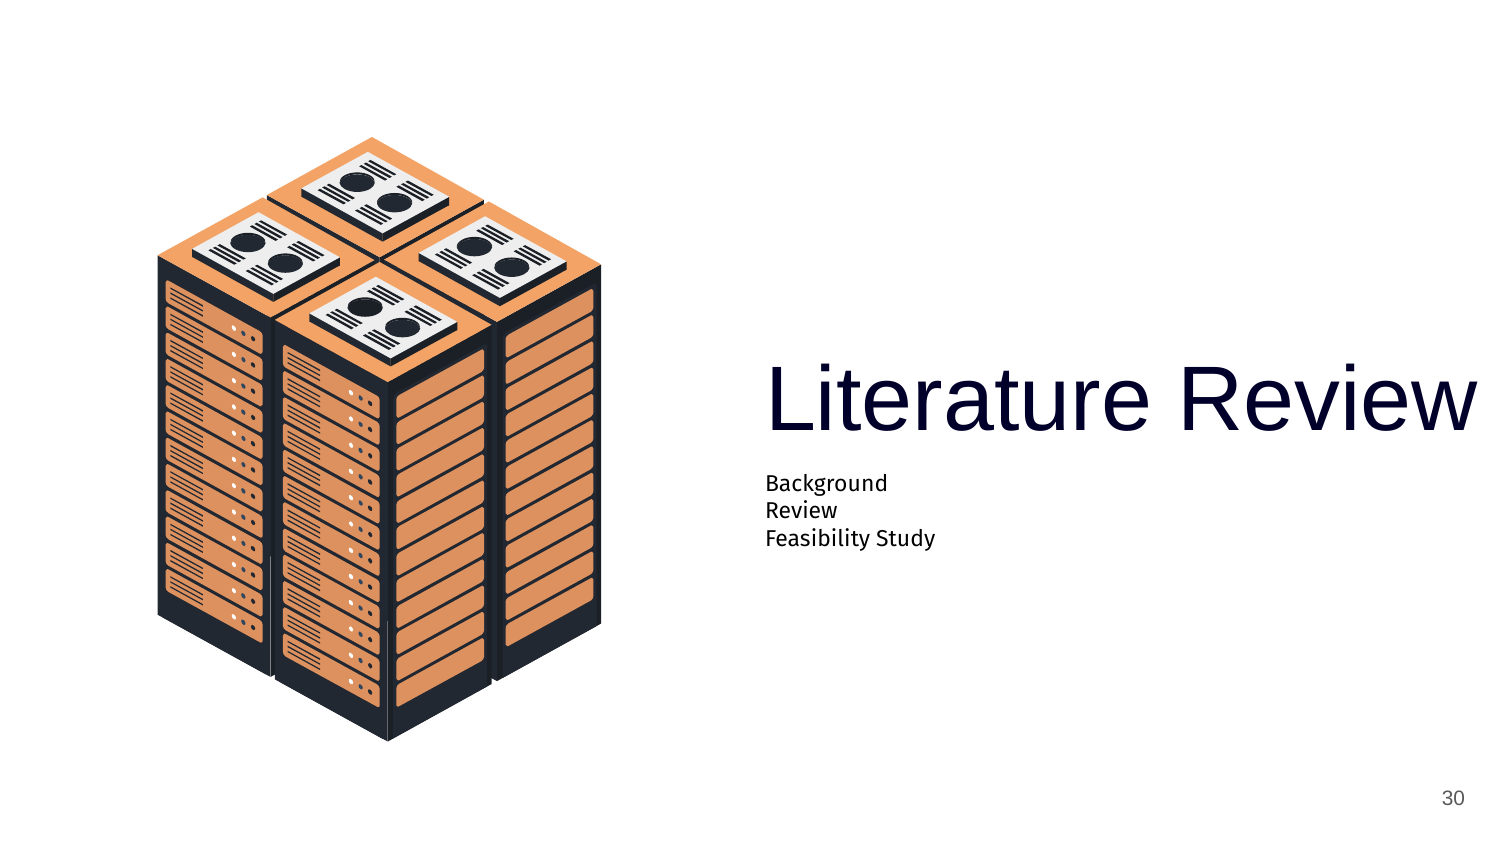

Literature Review
Background
Review
Feasibility Study

30